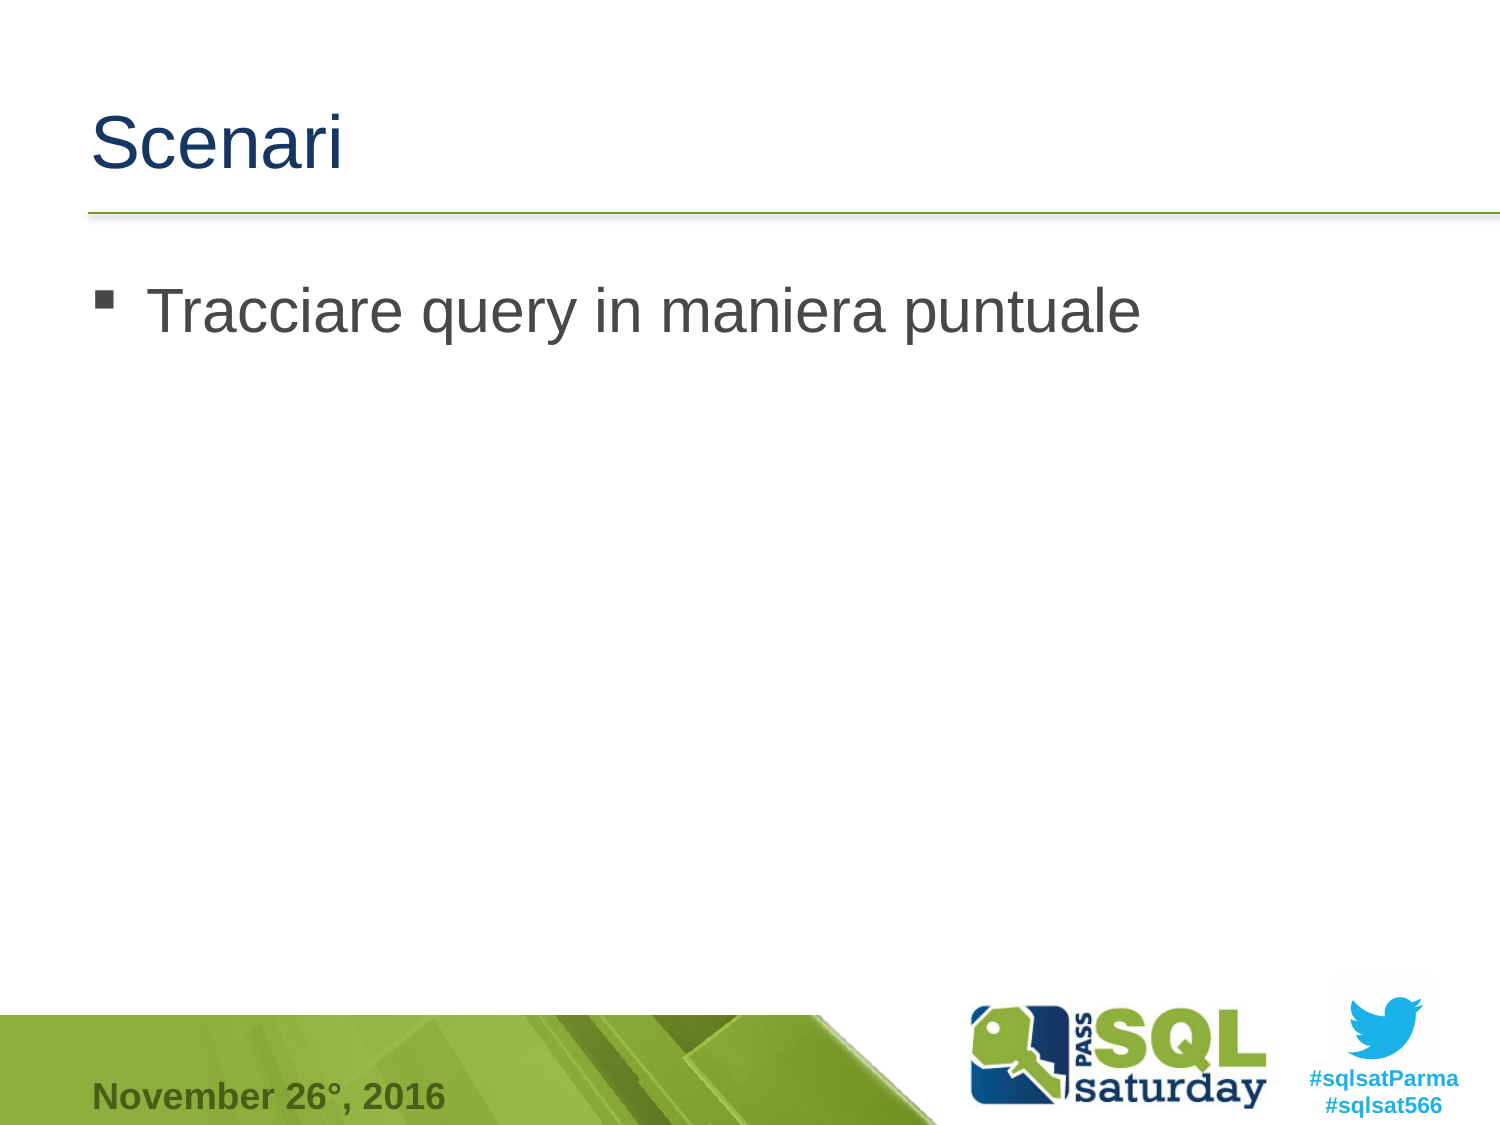

# Scenari
Tracciare query in maniera puntuale